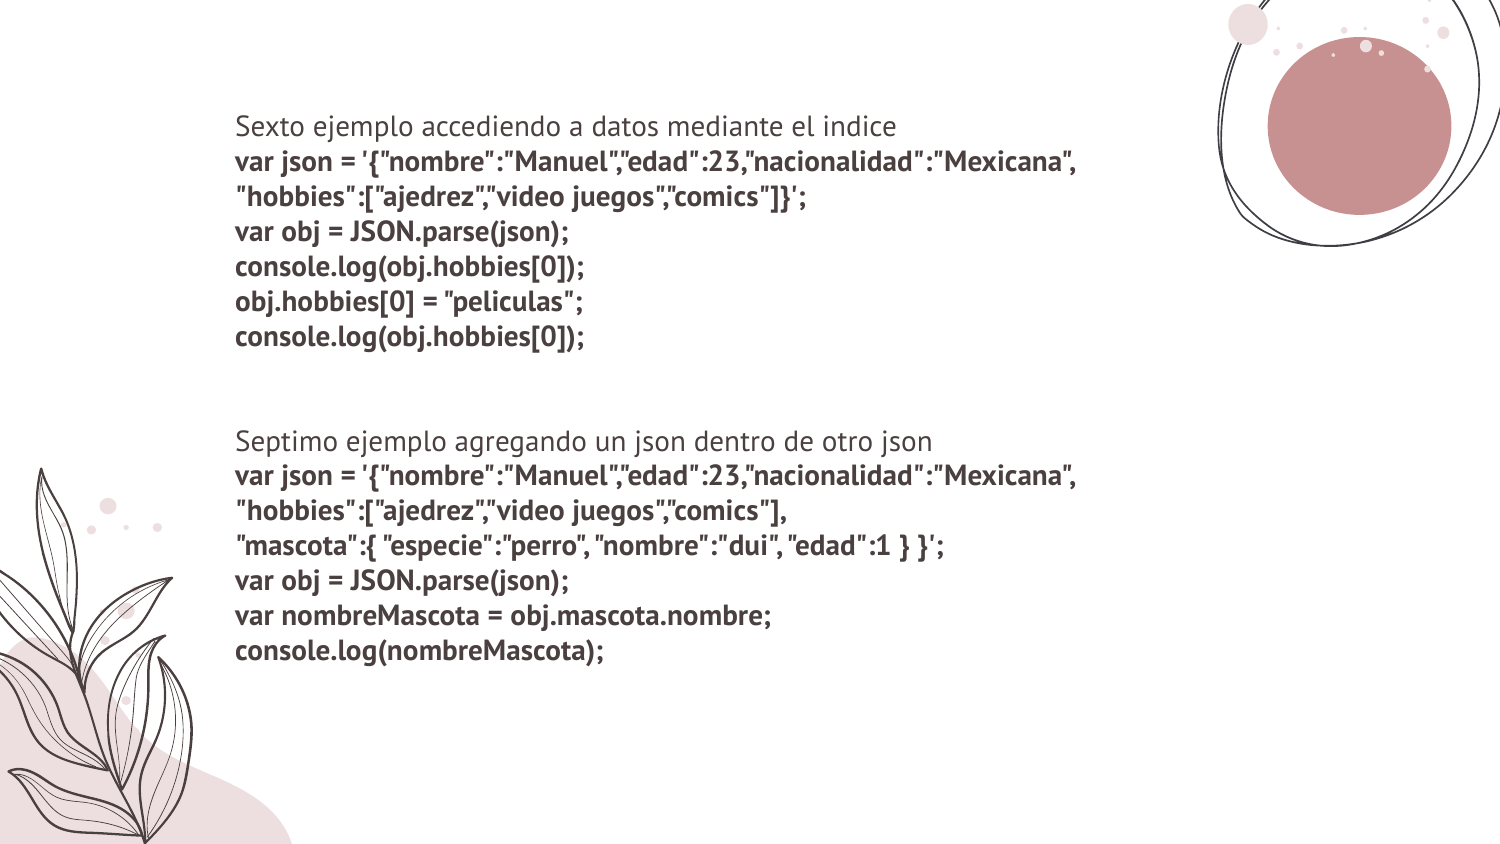

Sexto ejemplo accediendo a datos mediante el indice
var json = '{"nombre":"Manuel","edad":23,"nacionalidad":"Mexicana",
"hobbies":["ajedrez","video juegos","comics"]}';
var obj = JSON.parse(json);
console.log(obj.hobbies[0]);
obj.hobbies[0] = "peliculas";
console.log(obj.hobbies[0]);

Septimo ejemplo agregando un json dentro de otro json
var json = '{"nombre":"Manuel","edad":23,"nacionalidad":"Mexicana",
"hobbies":["ajedrez","video juegos","comics"],
"mascota":{ "especie":"perro", "nombre":"dui", "edad":1 } }';
var obj = JSON.parse(json);
var nombreMascota = obj.mascota.nombre;
console.log(nombreMascota);